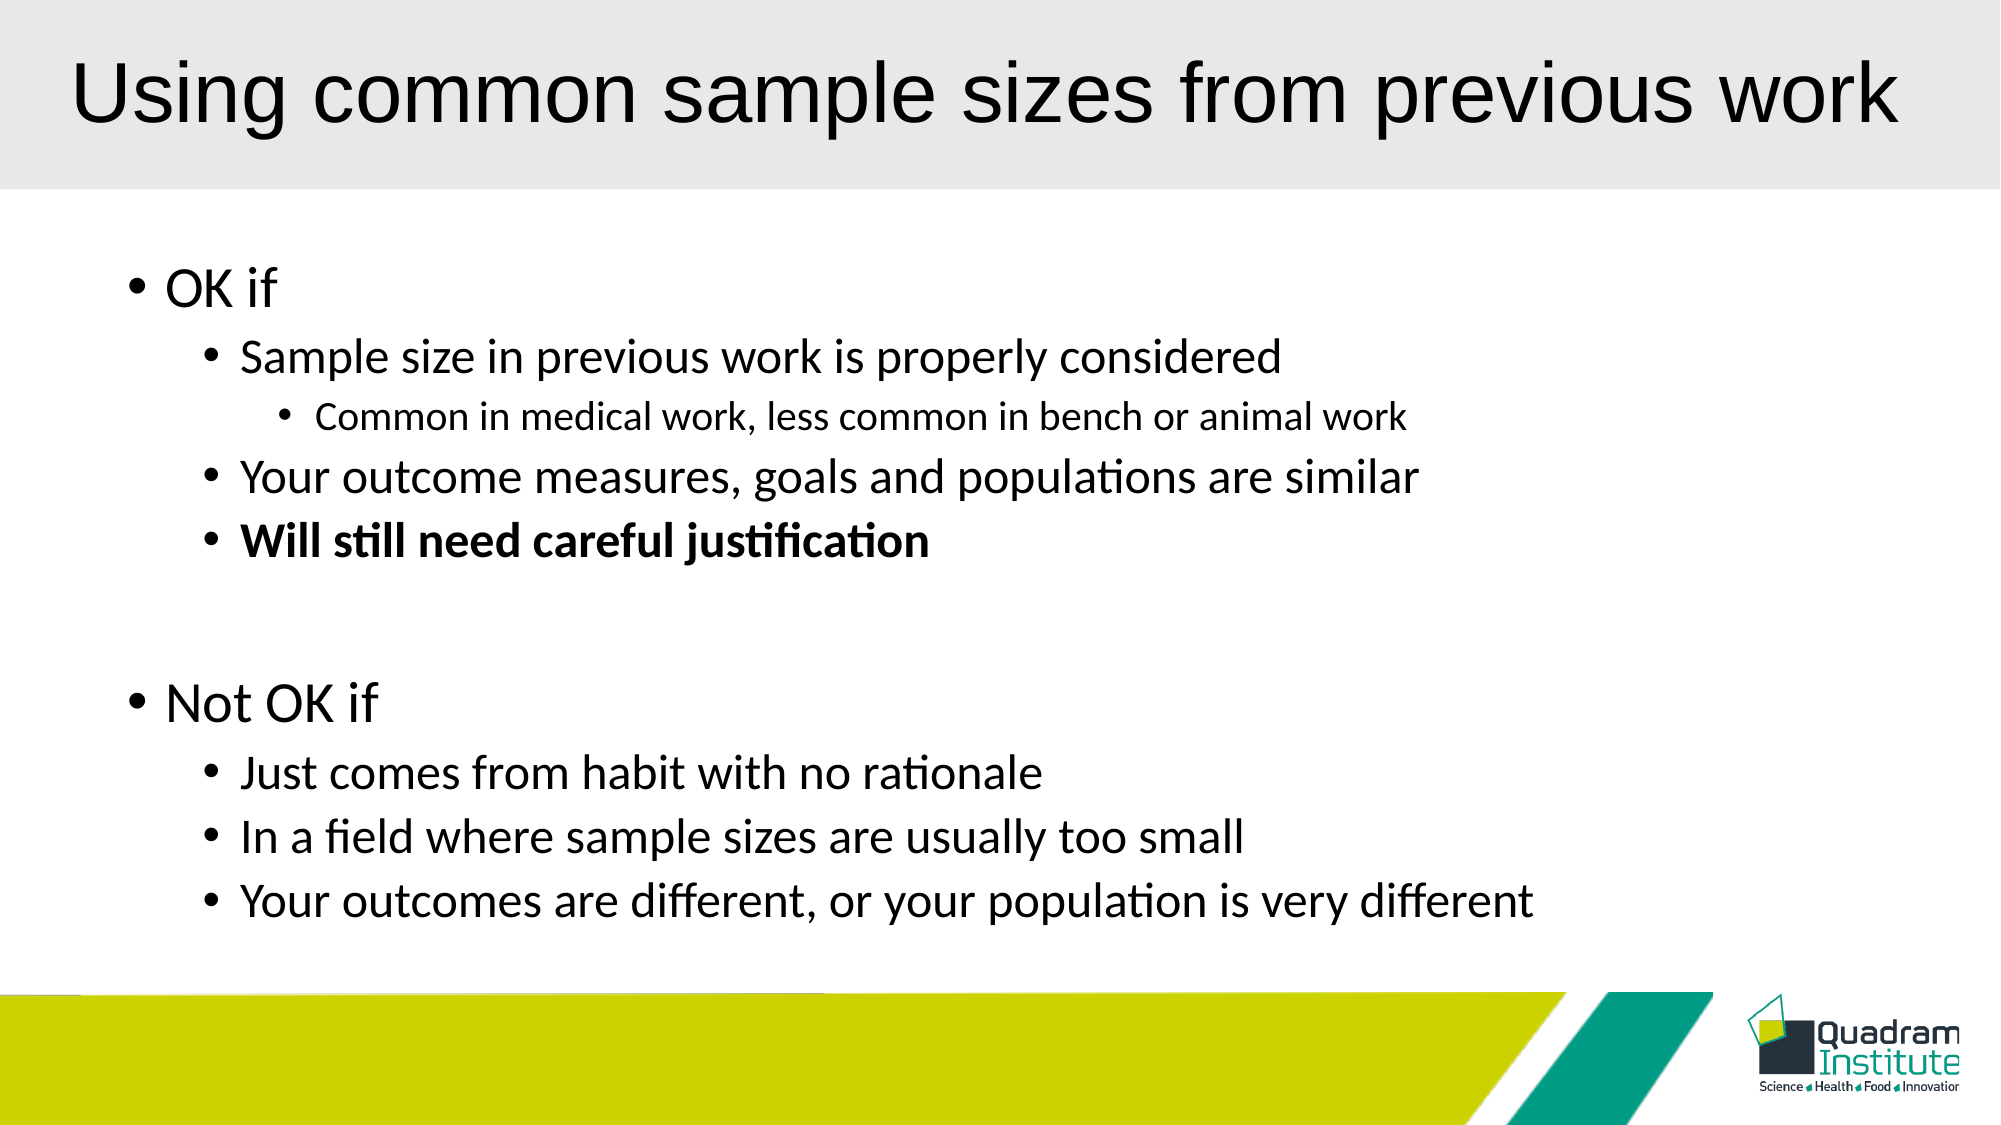

# Using common sample sizes from previous work
OK if
Sample size in previous work is properly considered
Common in medical work, less common in bench or animal work
Your outcome measures, goals and populations are similar
Will still need careful justification

Not OK if
Just comes from habit with no rationale
In a field where sample sizes are usually too small
Your outcomes are different, or your population is very different